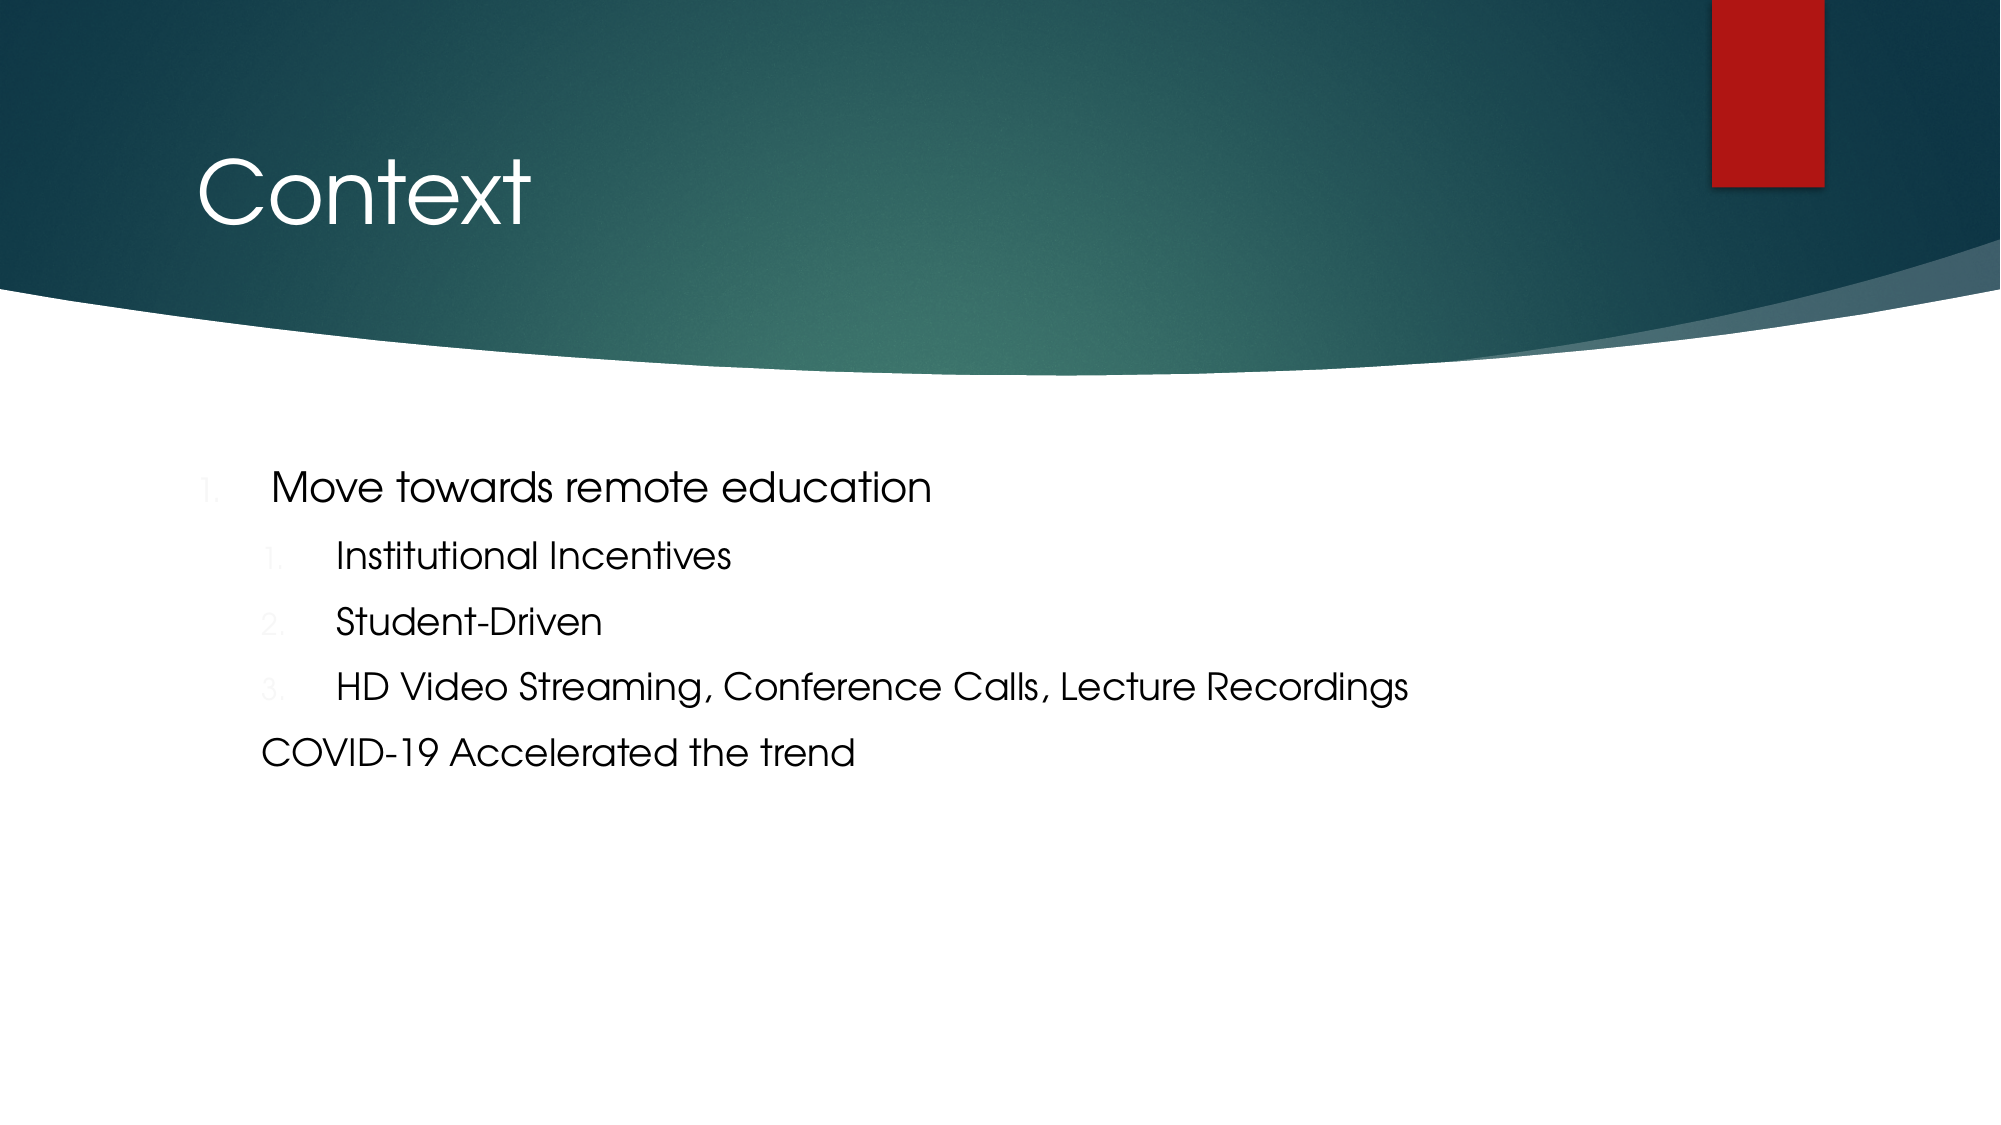

# Context

Move towards remote education
Institutional Incentives
Student-Driven
HD Video Streaming, Conference Calls, Lecture Recordings
COVID-19 Accelerated the trend